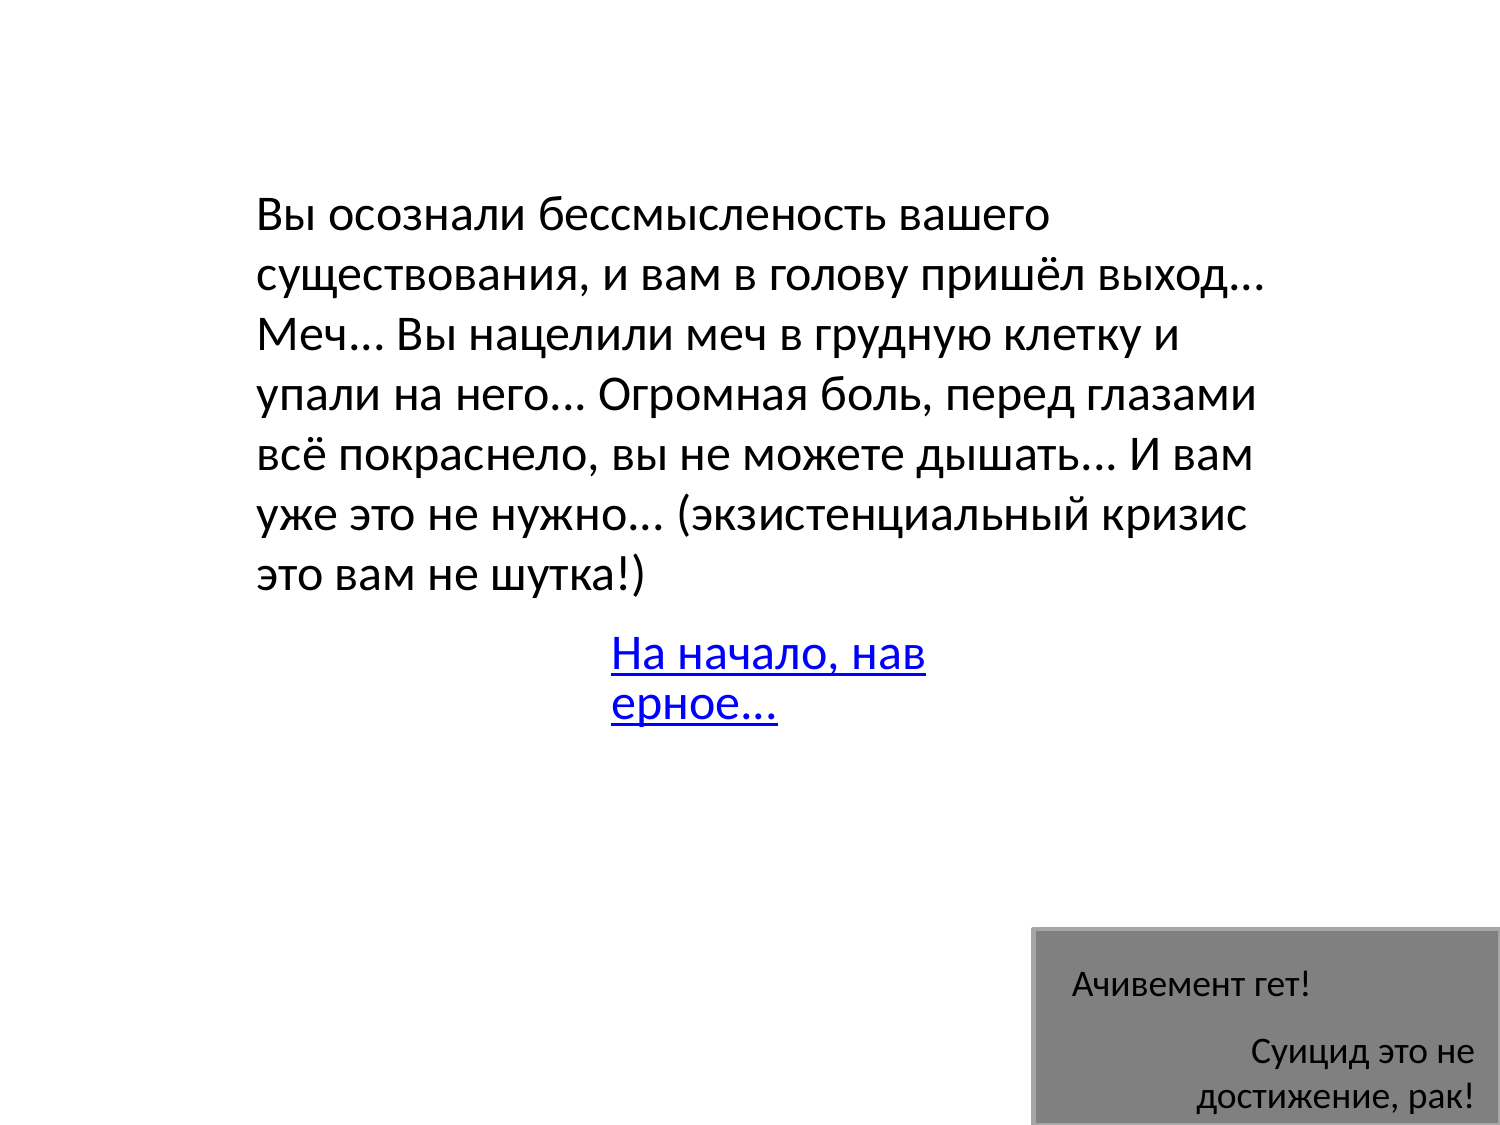

Вы осознали бессмысленость вашего существования, и вам в голову пришёл выход... Меч... Вы нацелили меч в грудную клетку и упали на него... Огромная боль, перед глазами всё покраснело, вы не можете дышать... И вам уже это не нужно... (экзистенциальный кризис это вам не шутка!)
На начало, наверное...

Ачивемент гет!
Суицид это не достижение, рак!